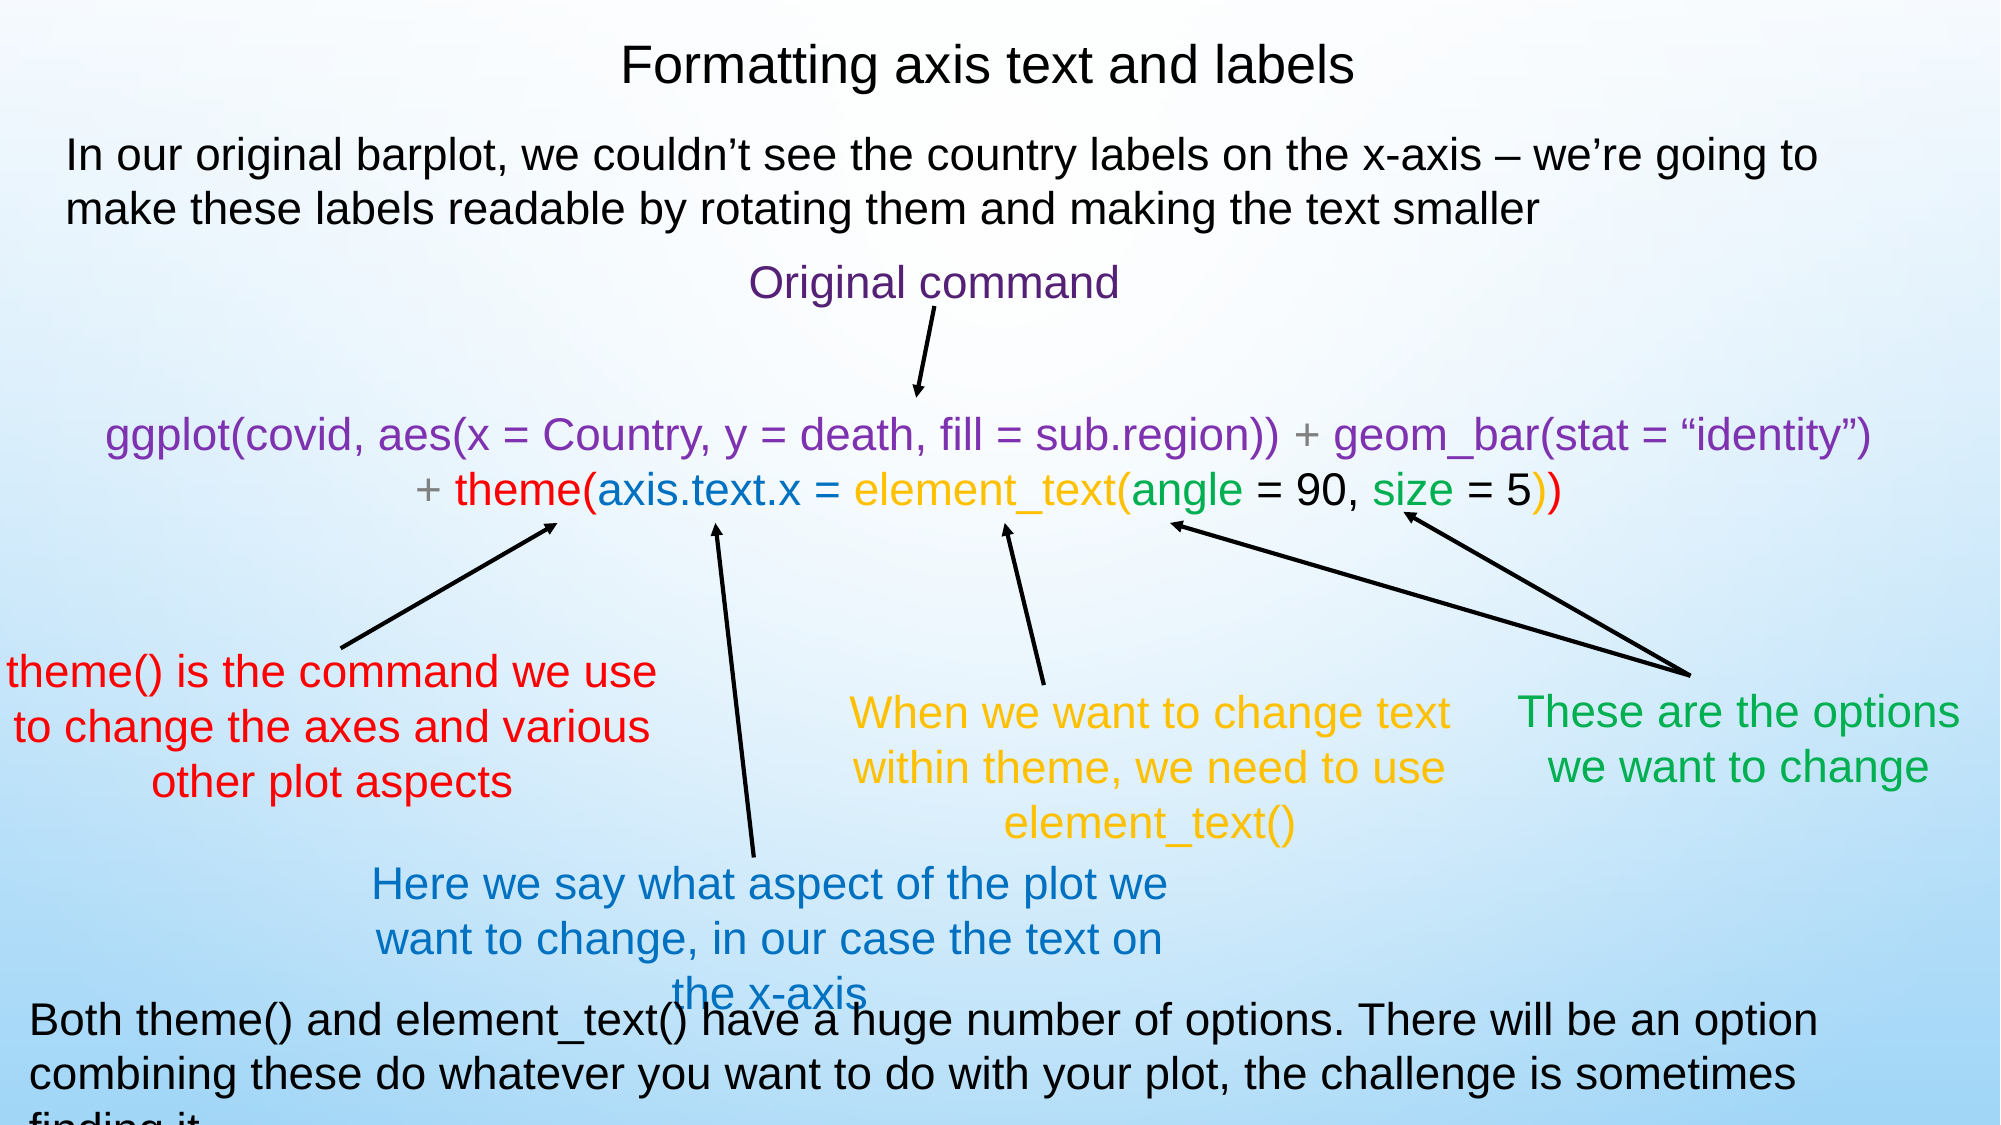

Formatting axis text and labels
In our original barplot, we couldn’t see the country labels on the x-axis – we’re going to make these labels readable by rotating them and making the text smaller
Original command
ggplot(covid, aes(x = Country, y = death, fill = sub.region)) + geom_bar(stat = “identity”)
+ theme(axis.text.x = element_text(angle = 90, size = 5))
theme() is the command we use to change the axes and various other plot aspects
These are the options we want to change
When we want to change text within theme, we need to use element_text()
Here we say what aspect of the plot we want to change, in our case the text on the x-axis
Both theme() and element_text() have a huge number of options. There will be an option combining these do whatever you want to do with your plot, the challenge is sometimes finding it